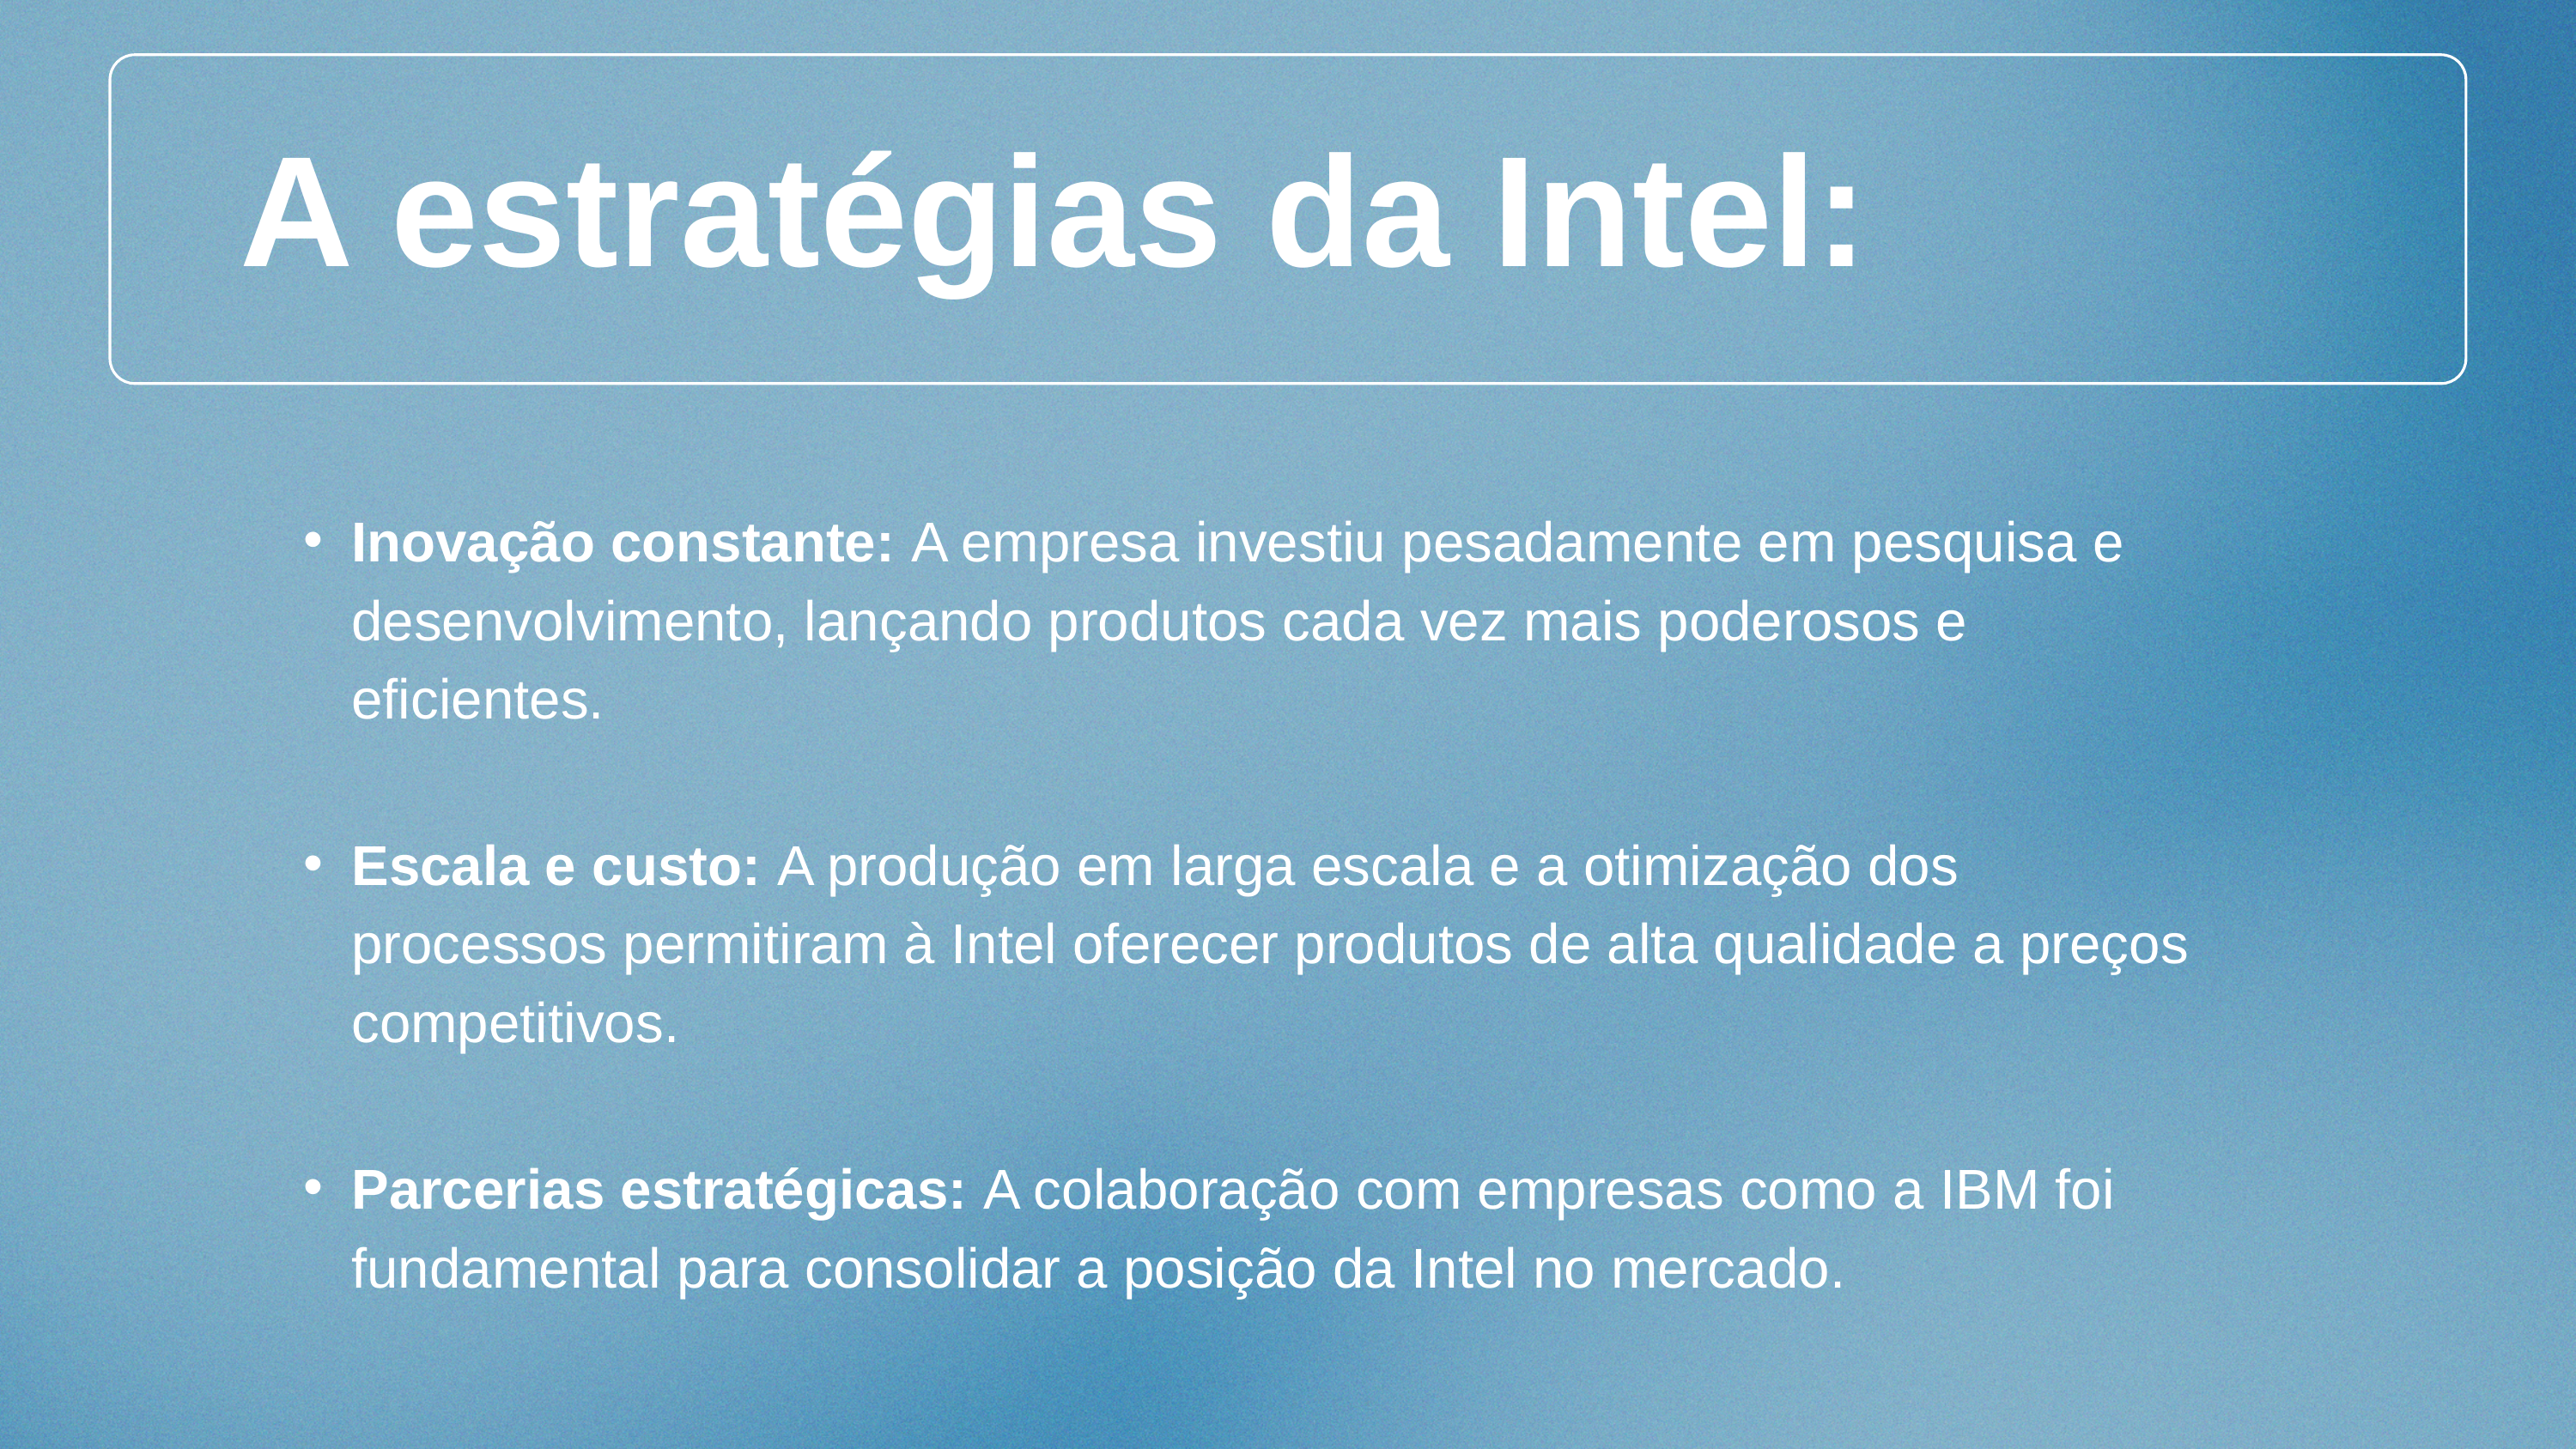

A estratégias da Intel:
Inovação constante: A empresa investiu pesadamente em pesquisa e desenvolvimento, lançando produtos cada vez mais poderosos e eficientes.
Escala e custo: A produção em larga escala e a otimização dos processos permitiram à Intel oferecer produtos de alta qualidade a preços competitivos.
Parcerias estratégicas: A colaboração com empresas como a IBM foi fundamental para consolidar a posição da Intel no mercado.